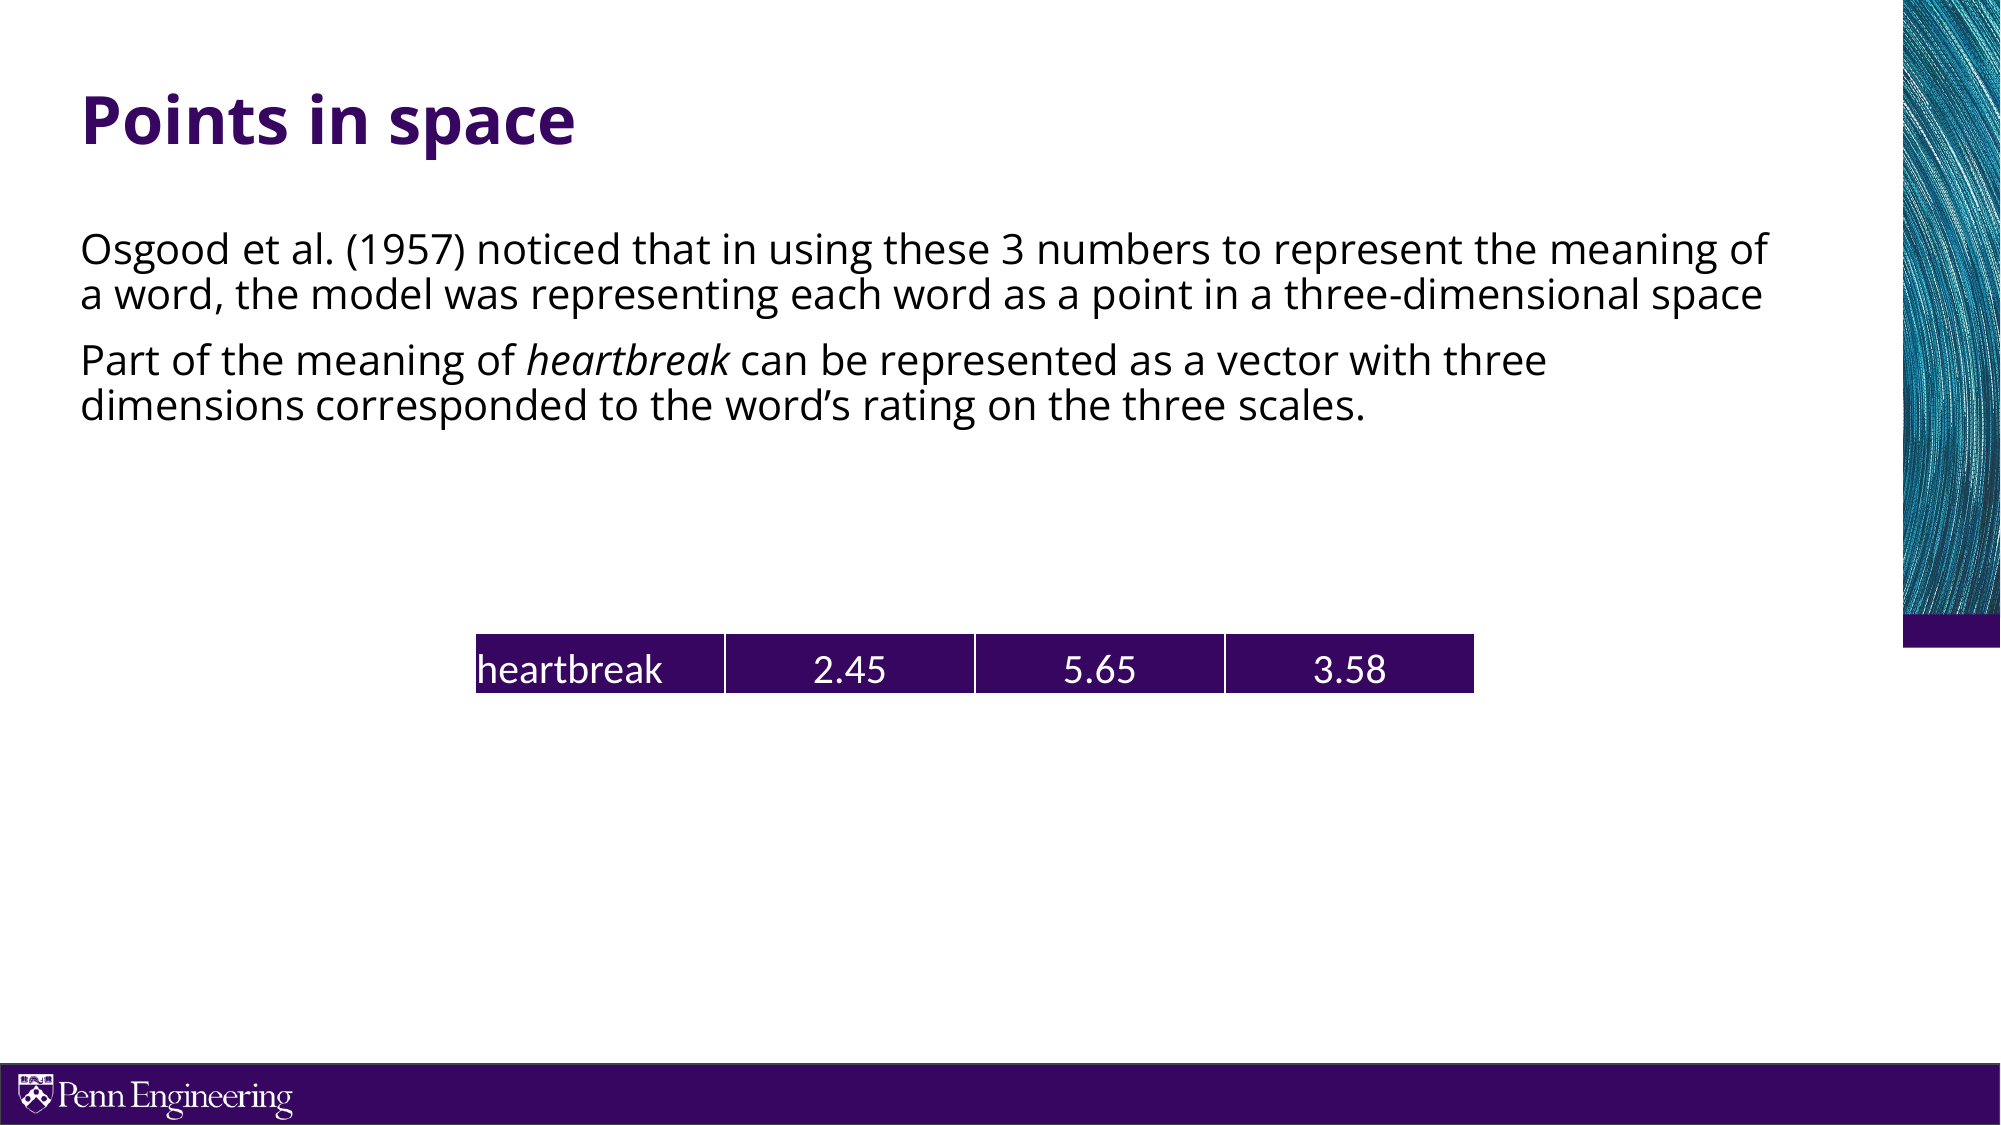

# Points in space
Osgood et al. (1957) noticed that in using these 3 numbers to represent the meaning of a word, the model was representing each word as a point in a three-dimensional space
Part of the meaning of heartbreak can be represented as a vector with three dimensions corresponded to the word’s rating on the three scales.
| heartbreak | 2.45 | 5.65 | 3.58 |
| --- | --- | --- | --- |